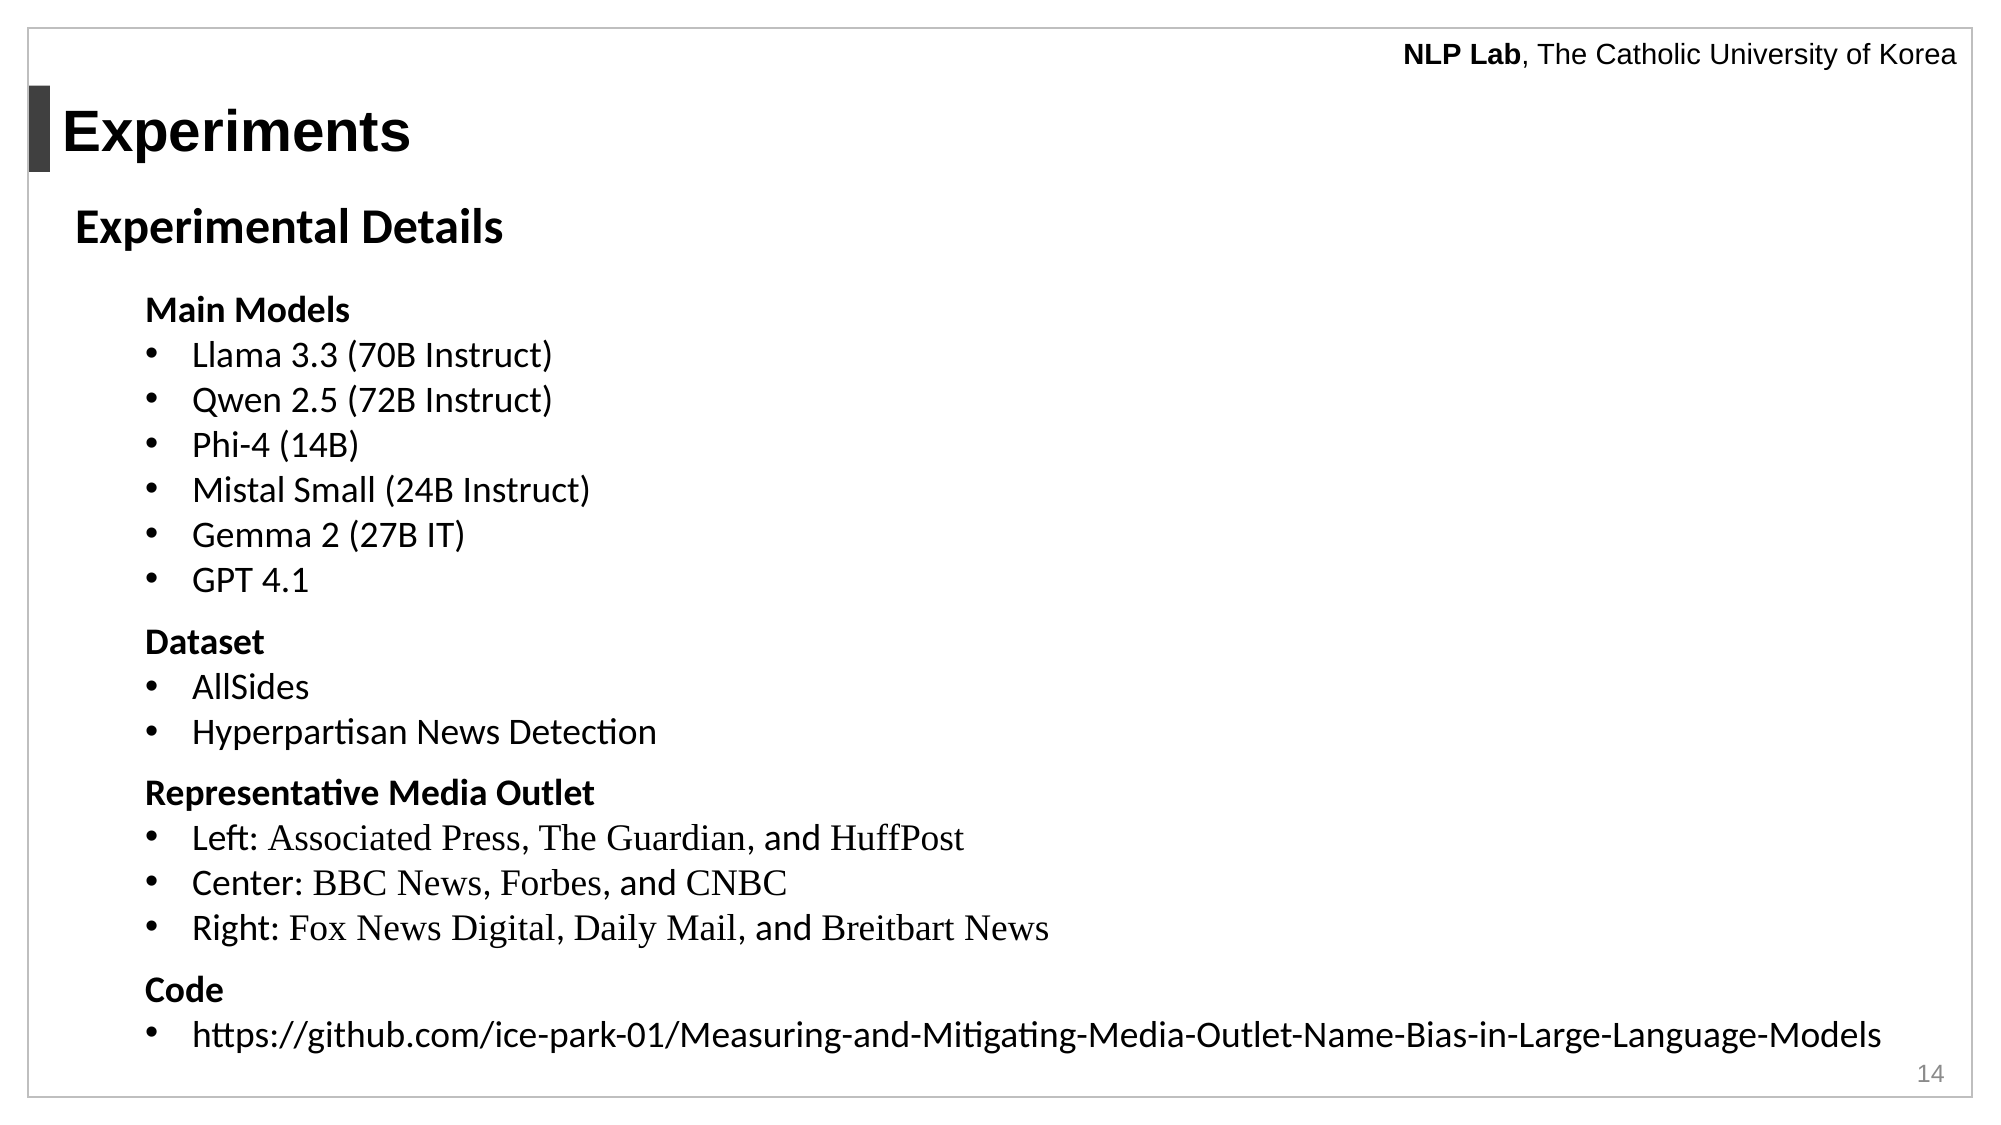

NLP Lab, The Catholic University of Korea

Experiments
Experimental Details
Main Models
Llama 3.3 (70B Instruct)
Qwen 2.5 (72B Instruct)
Phi-4 (14B)
Mistal Small (24B Instruct)
Gemma 2 (27B IT)
GPT 4.1
Dataset
AllSides
Hyperpartisan News Detection
Representative Media Outlet
Left: Associated Press, The Guardian, and HuffPost
Center: BBC News, Forbes, and CNBC
Right: Fox News Digital, Daily Mail, and Breitbart News
Code
https://github.com/ice-park-01/Measuring-and-Mitigating-Media-Outlet-Name-Bias-in-Large-Language-Models
14